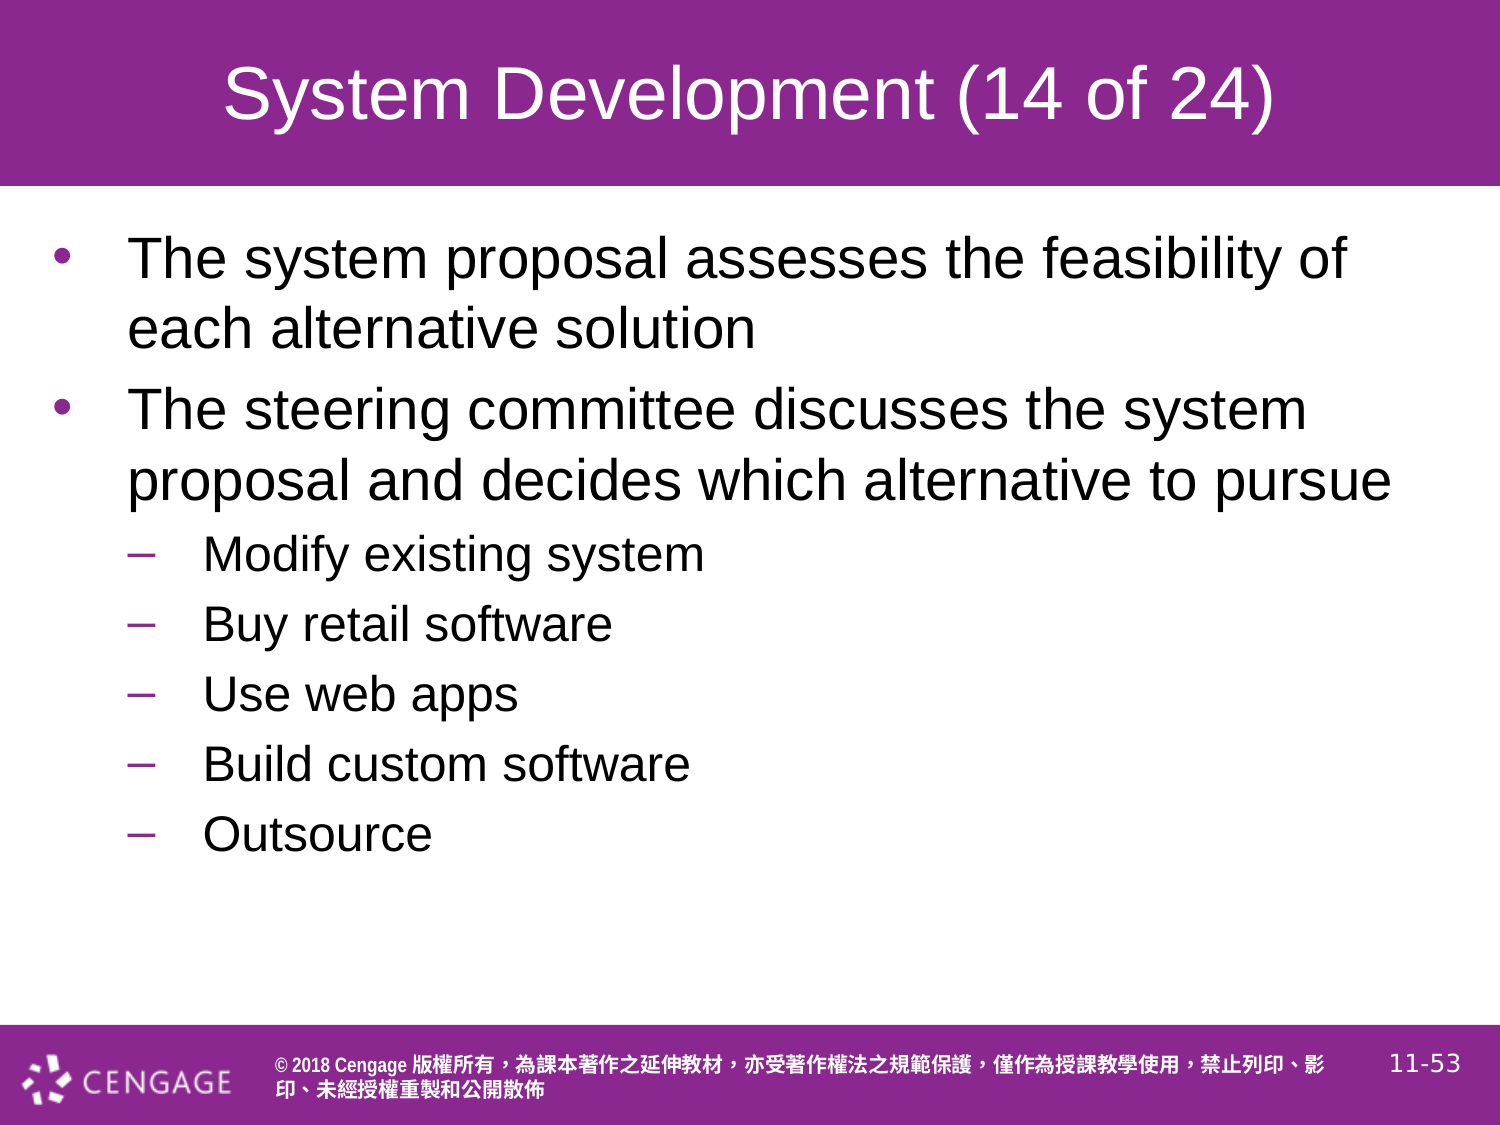

# System Development (14 of 24)
The system proposal assesses the feasibility of each alternative solution
The steering committee discusses the system proposal and decides which alternative to pursue
Modify existing system
Buy retail software
Use web apps
Build custom software
Outsource